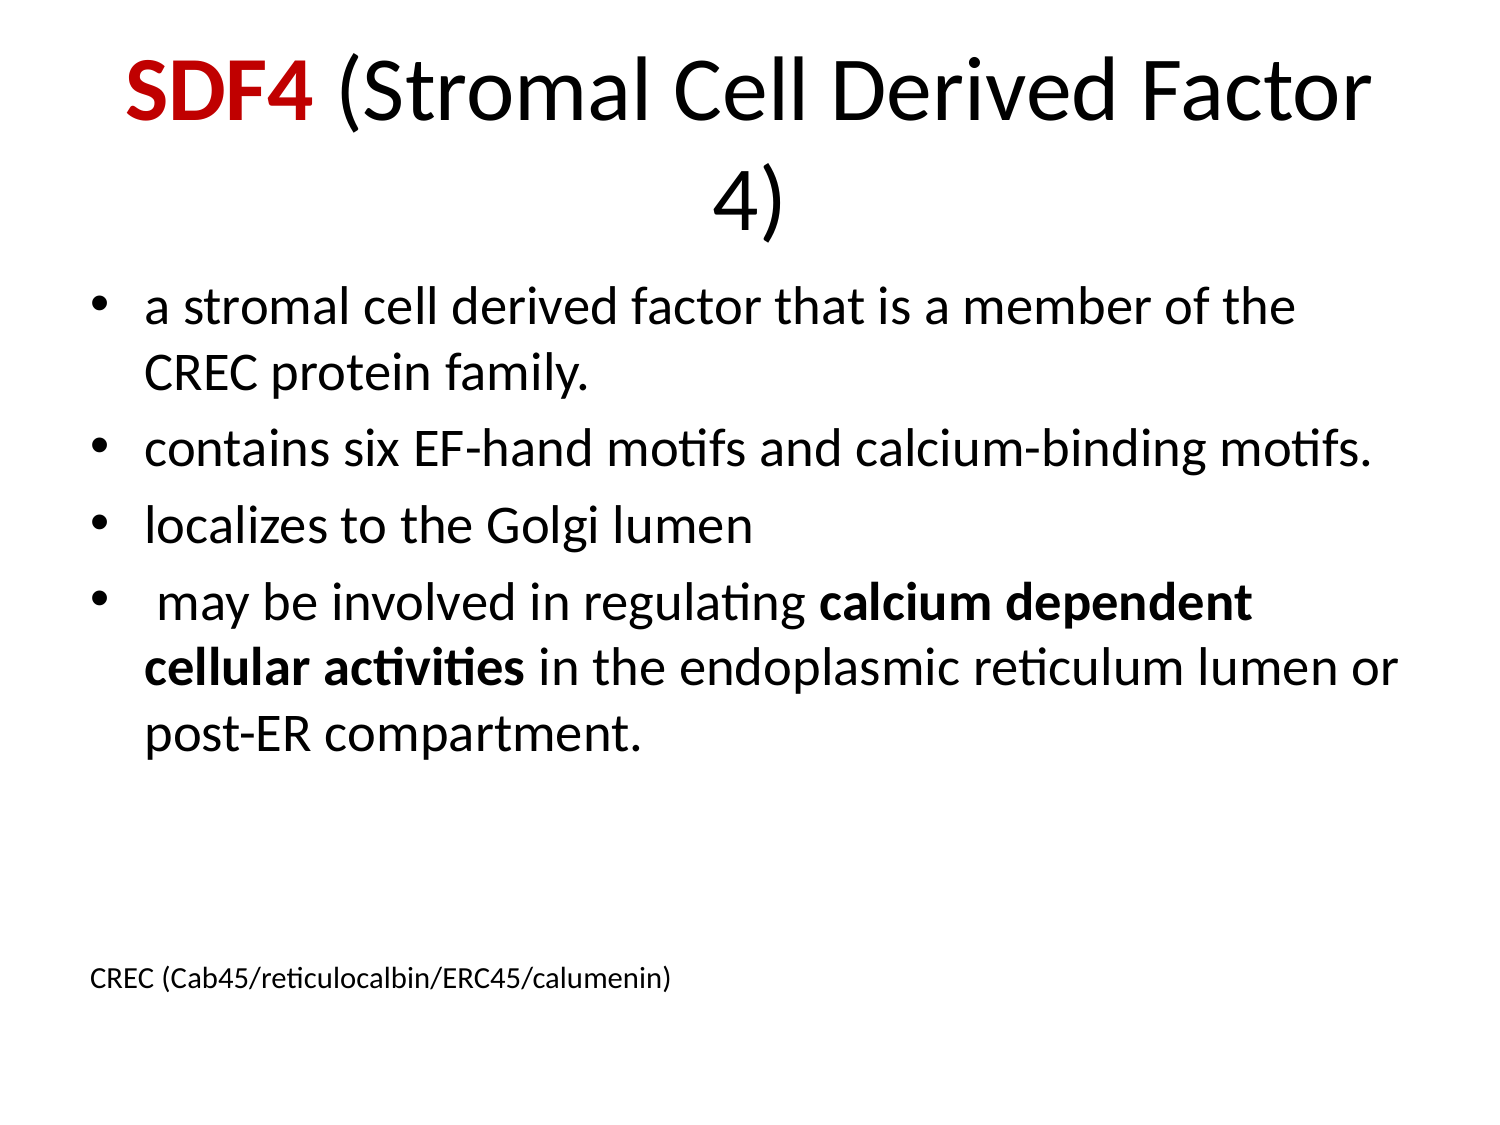

# SDF4 (Stromal Cell Derived Factor 4)
a stromal cell derived factor that is a member of the CREC protein family.
contains six EF-hand motifs and calcium-binding motifs.
localizes to the Golgi lumen
 may be involved in regulating calcium dependent cellular activities in the endoplasmic reticulum lumen or post-ER compartment.

                                                                                                          CREC (Cab45/reticulocalbin/ERC45/calumenin)